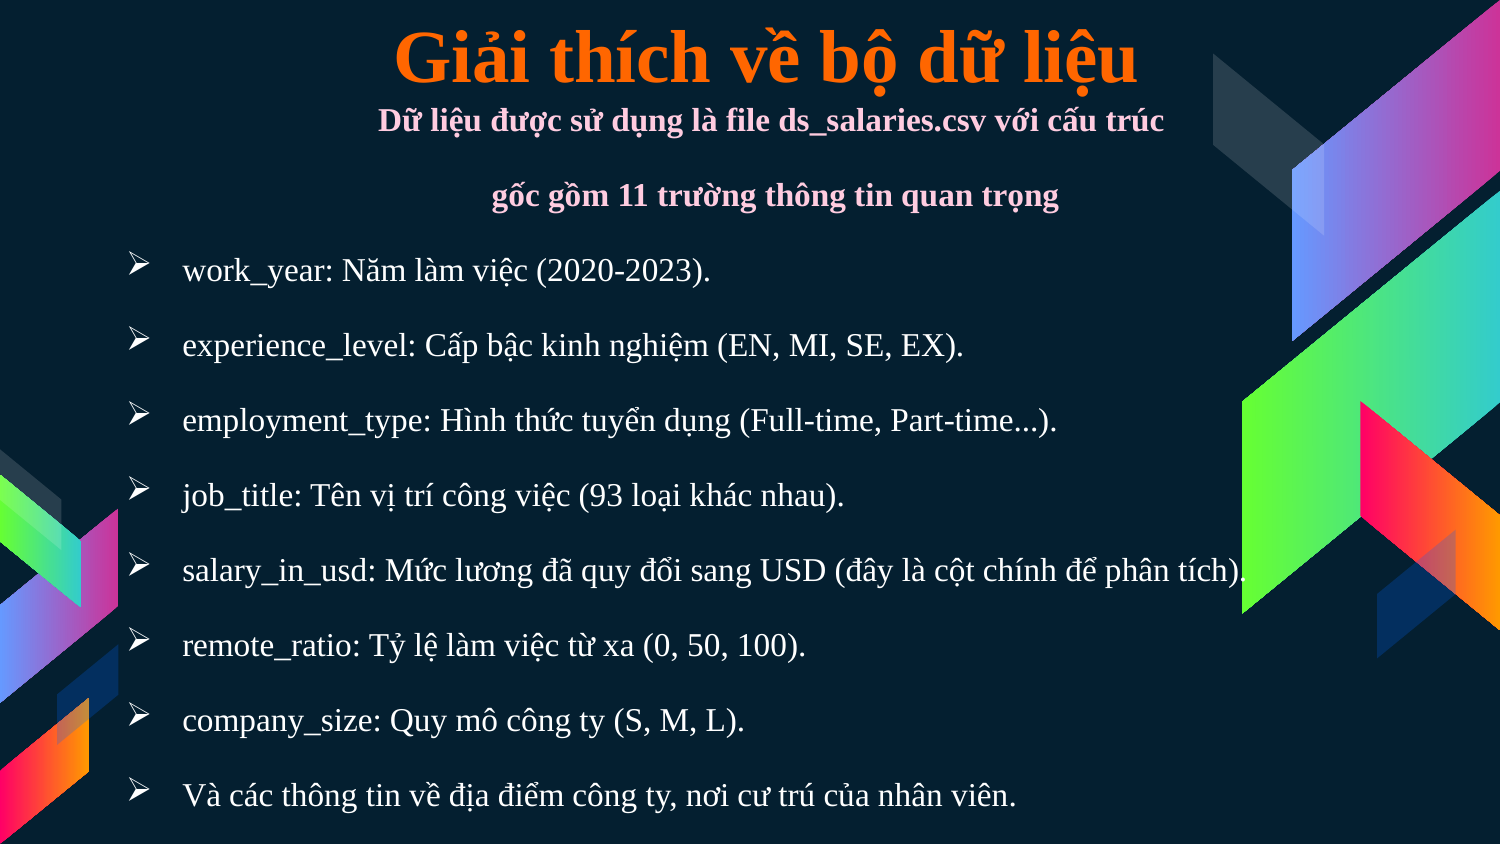

# Giải thích về bộ dữ liệu
Dữ liệu được sử dụng là file ds_salaries.csv với cấu trúc
 gốc gồm 11 trường thông tin quan trọng
work_year: Năm làm việc (2020-2023).
experience_level: Cấp bậc kinh nghiệm (EN, MI, SE, EX).
employment_type: Hình thức tuyển dụng (Full-time, Part-time...).
job_title: Tên vị trí công việc (93 loại khác nhau).
salary_in_usd: Mức lương đã quy đổi sang USD (đây là cột chính để phân tích).
remote_ratio: Tỷ lệ làm việc từ xa (0, 50, 100).
company_size: Quy mô công ty (S, M, L).
Và các thông tin về địa điểm công ty, nơi cư trú của nhân viên.
8